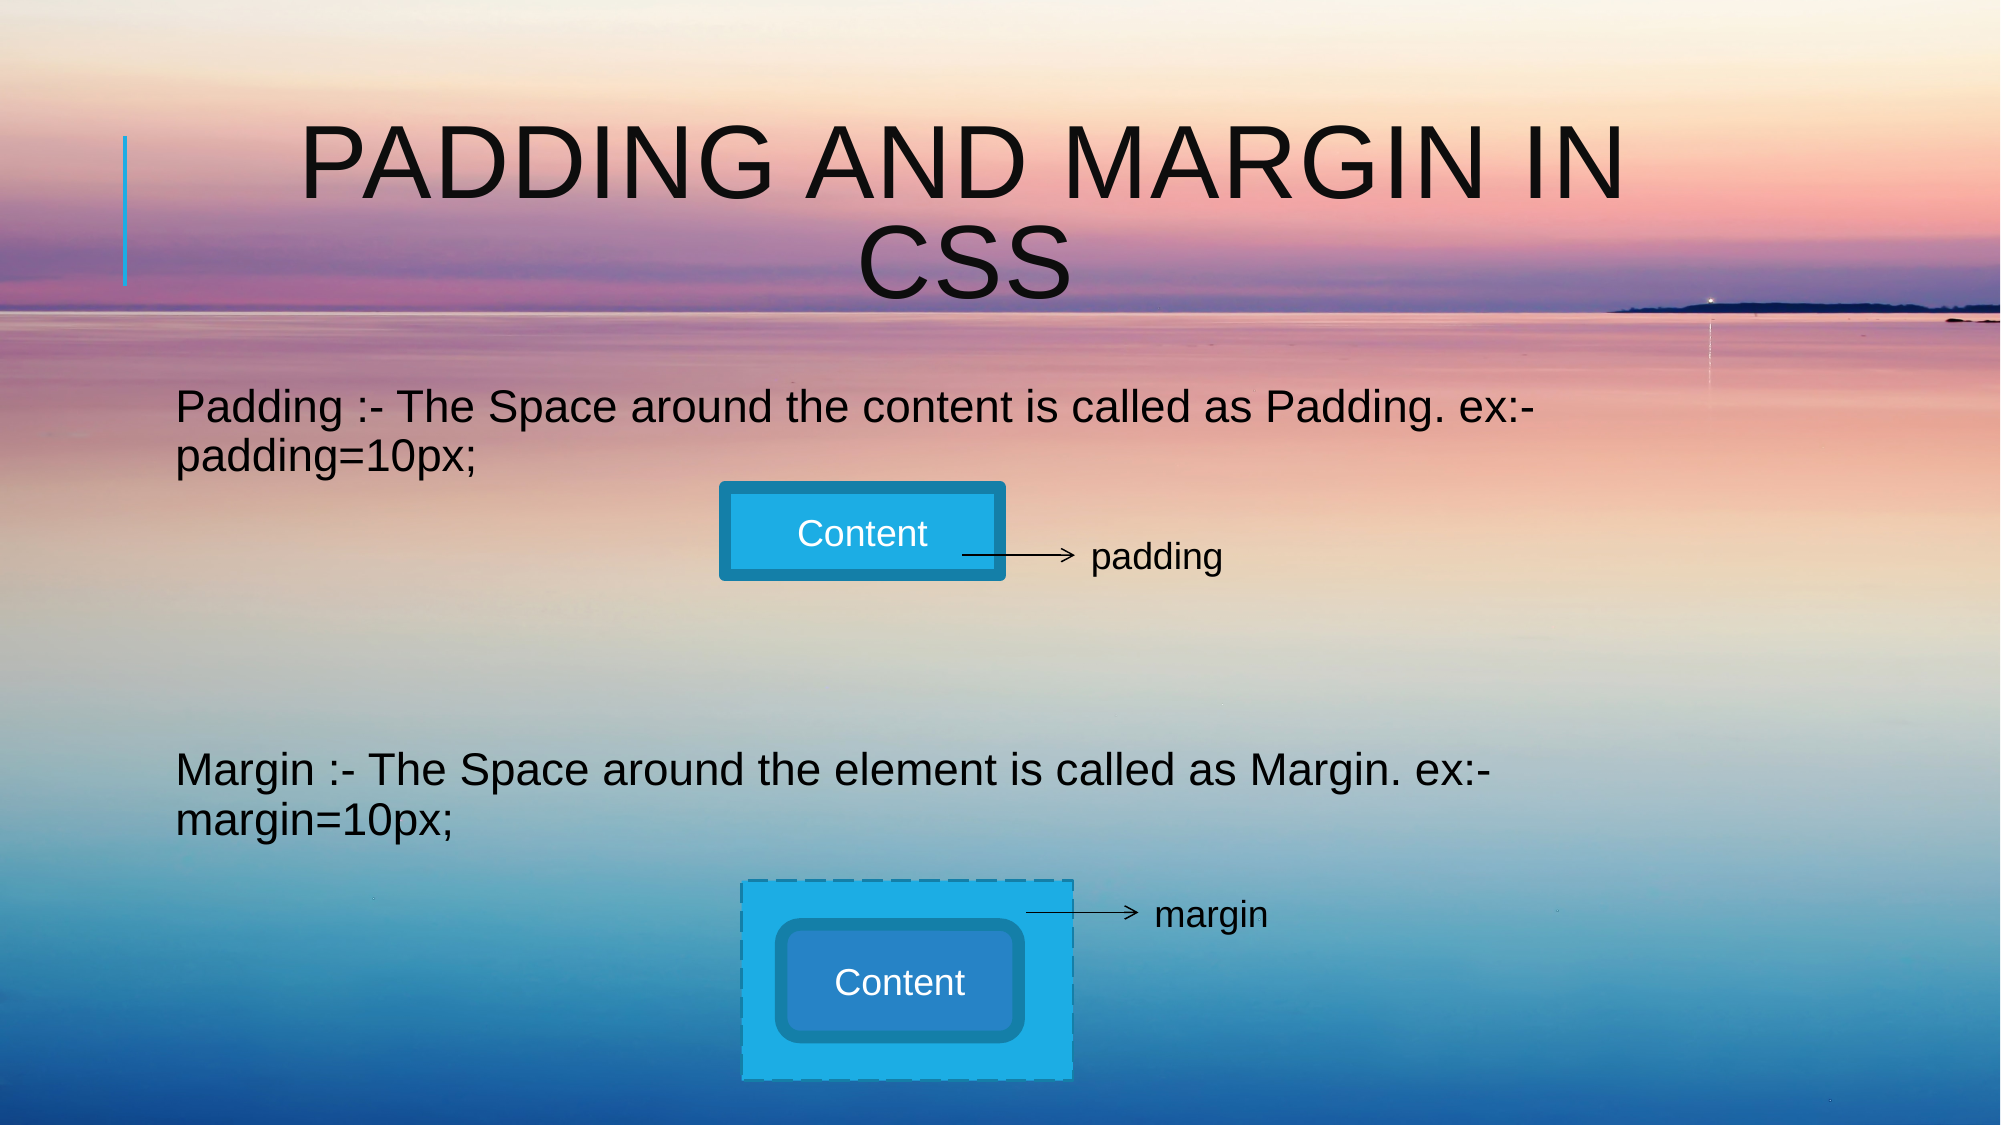

# Padding and Margin in CSS
Padding :- The Space around the content is called as Padding. ex:- padding=10px;

Margin :- The Space around the element is called as Margin. ex:- margin=10px;
Content
padding

margin
Content